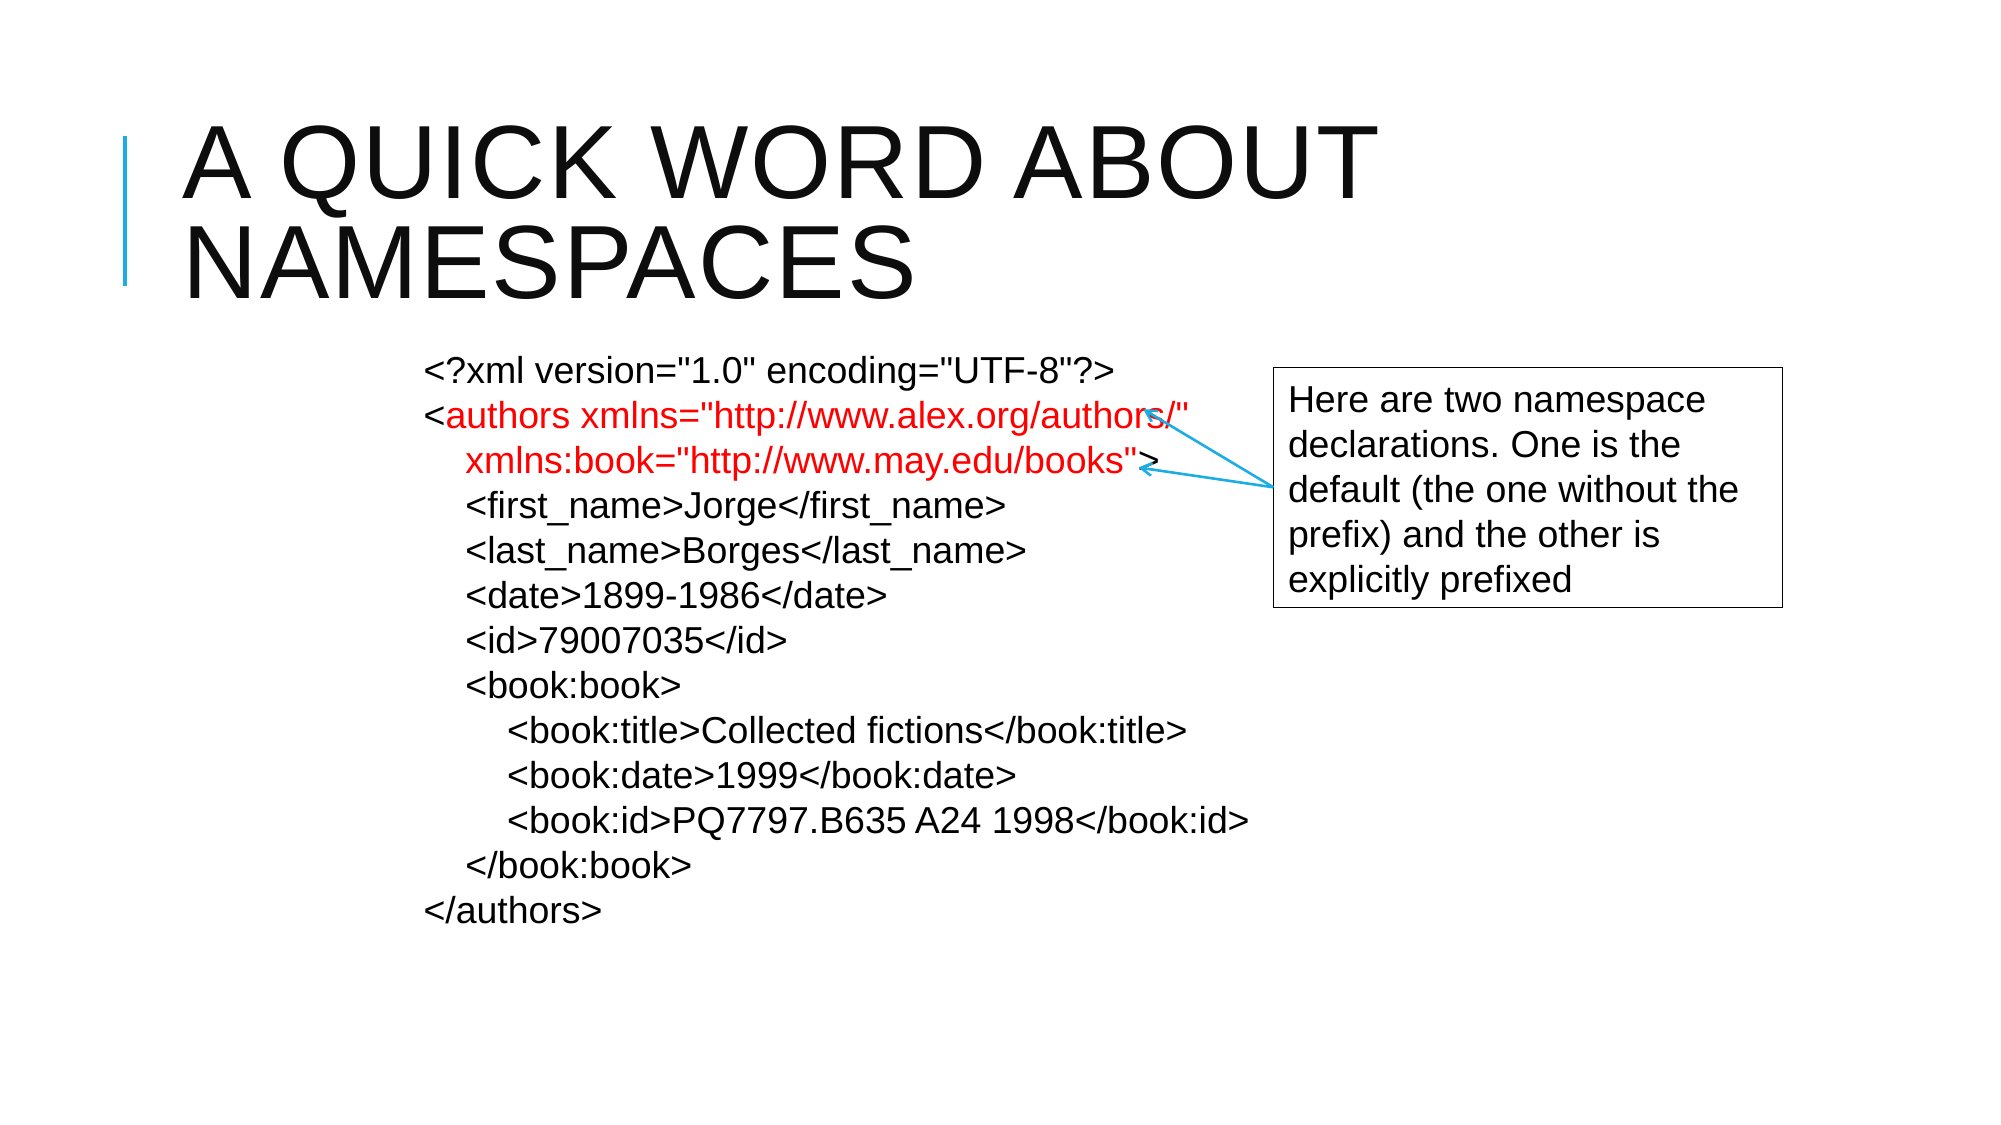

# A Quick word about Namespaces
<?xml version="1.0" encoding="UTF-8"?>
<authors xmlns="http://www.alex.org/authors/"
    xmlns:book="http://www.may.edu/books">
    <first_name>Jorge</first_name>
    <last_name>Borges</last_name>
    <date>1899-1986</date>
    <id>79007035</id>
    <book:book>
        <book:title>Collected fictions</book:title>
        <book:date>1999</book:date>
        <book:id>PQ7797.B635 A24 1998</book:id>
    </book:book>
</authors>

Here are two namespace declarations. One is the default (the one without the prefix) and the other is explicitly prefixed